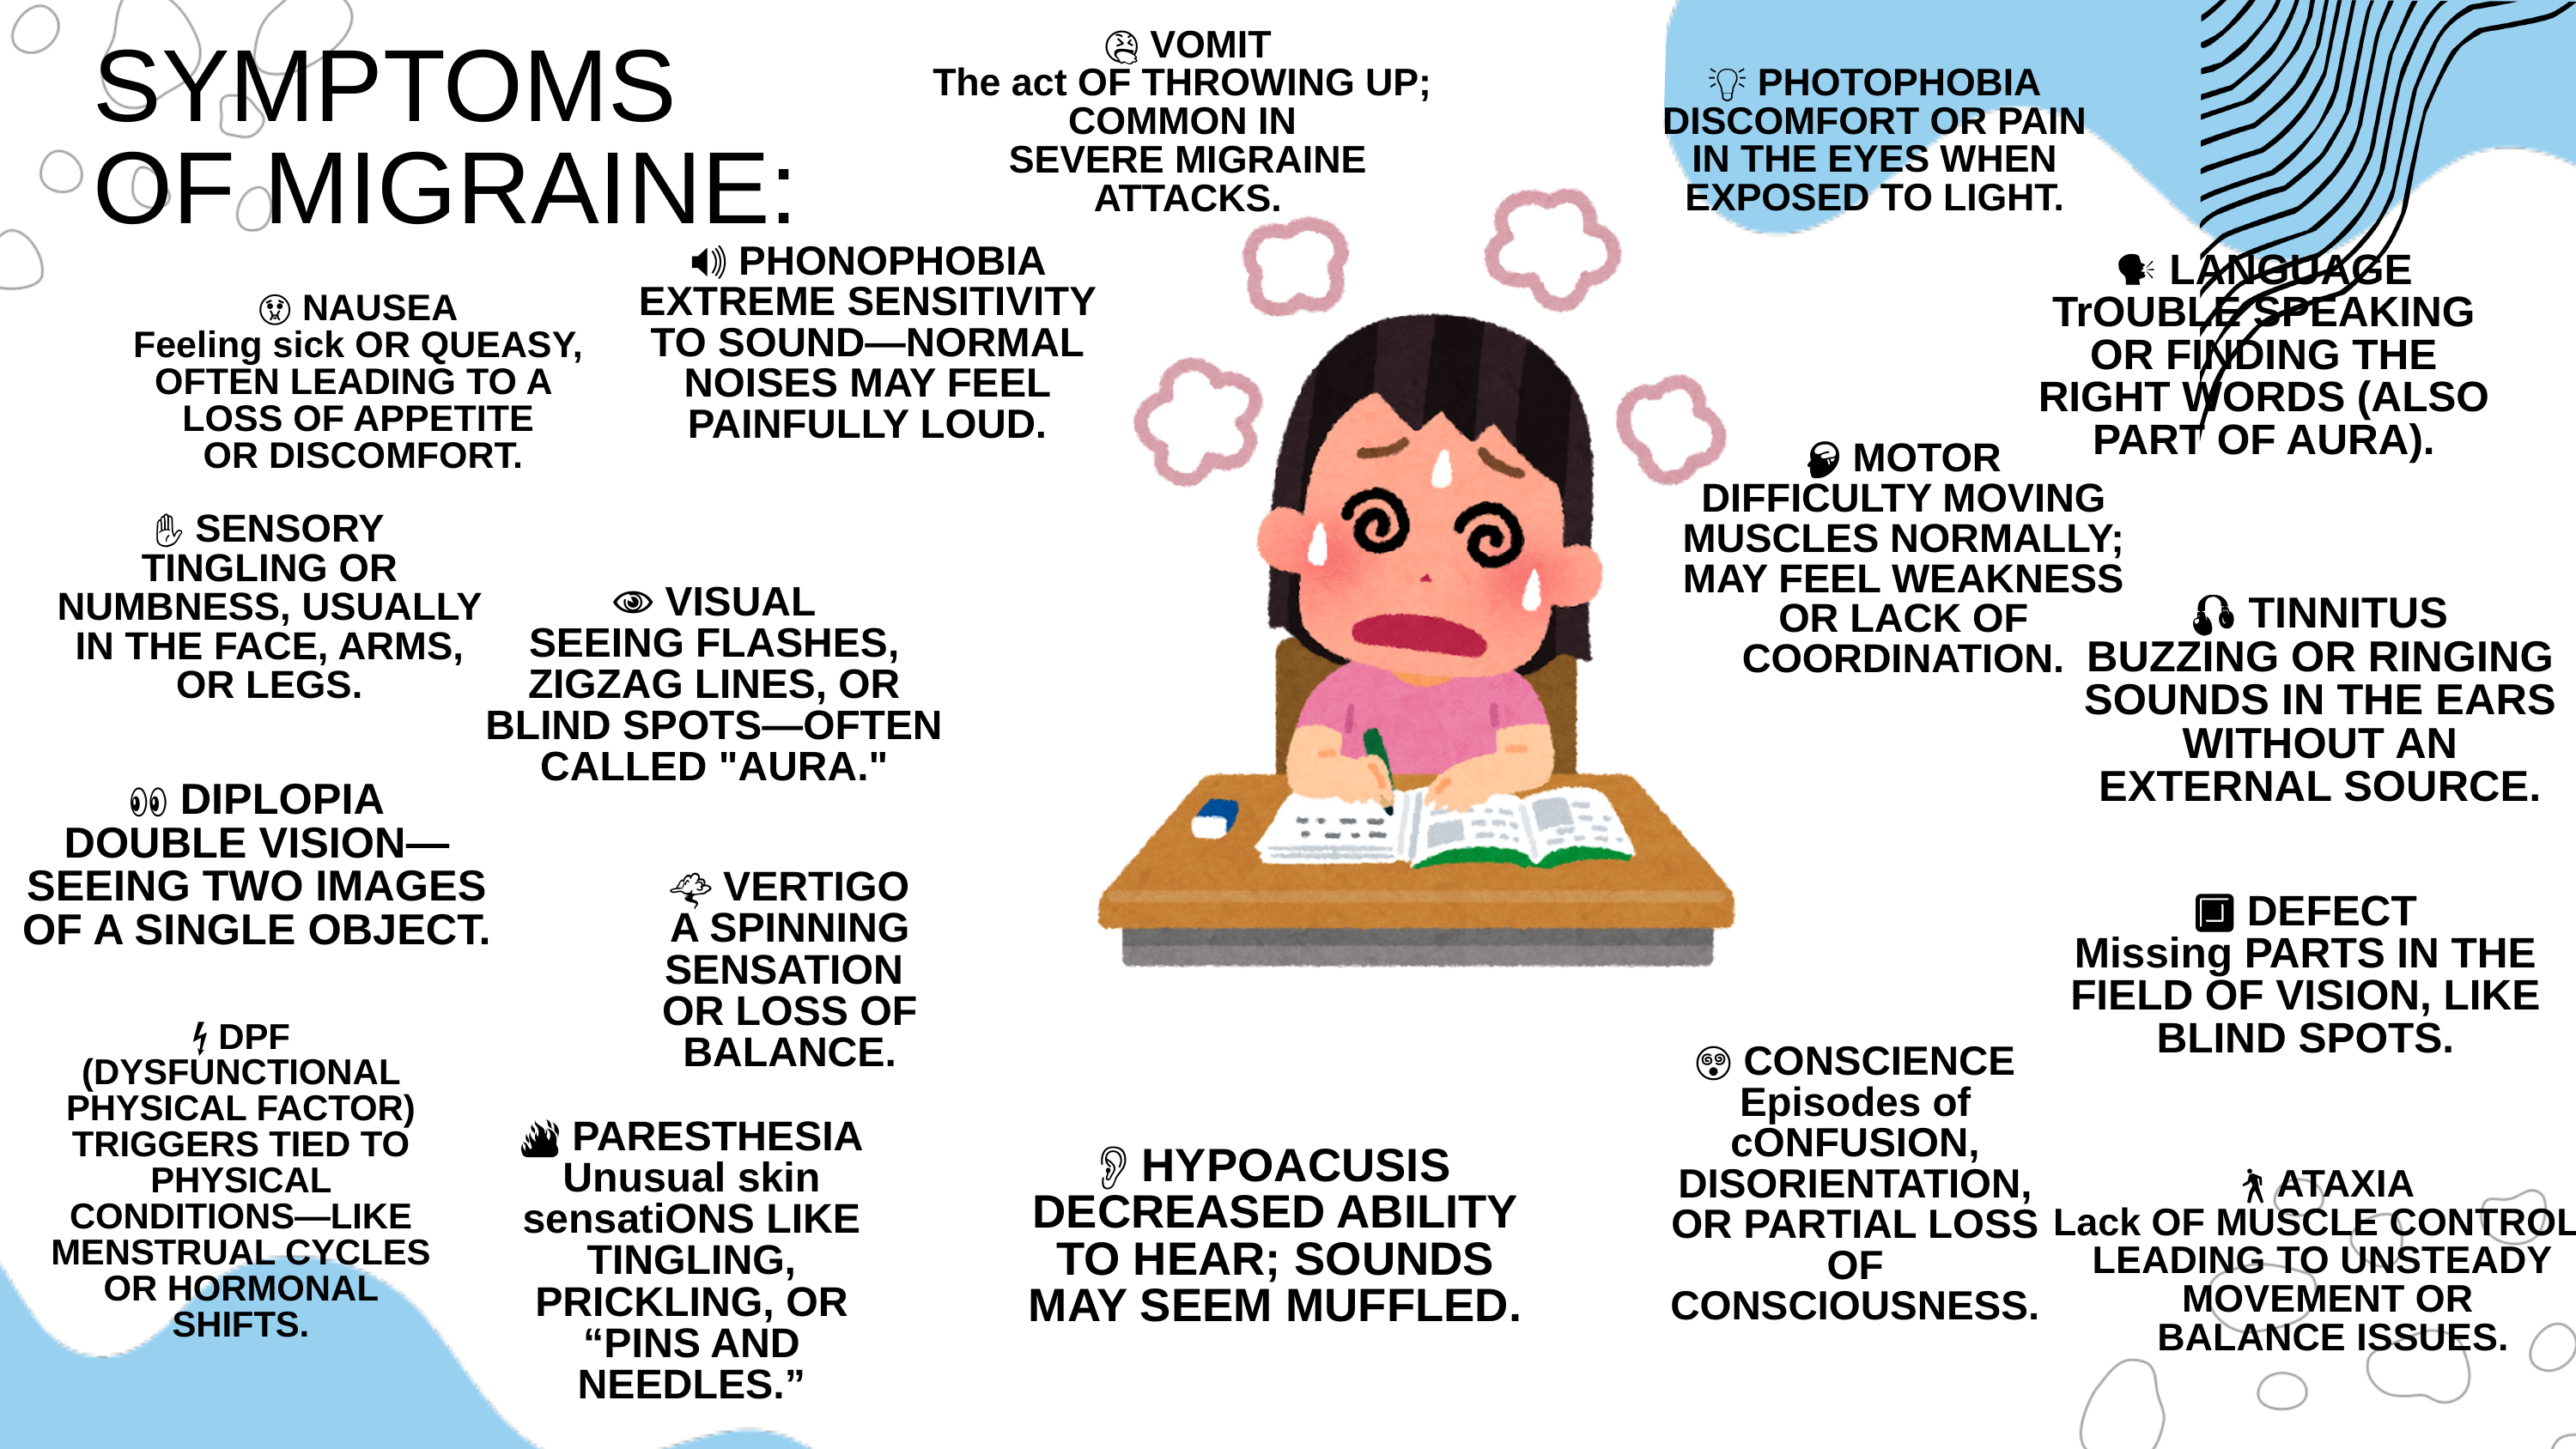

🤮 VOMIT
The act OF THROWING UP;
COMMON IN
SEVERE MIGRAINE ATTACKS.

SYMPTOMS OF MIGRAINE:
💡 PHOTOPHOBIA
DISCOMFORT OR PAIN IN THE EYES WHEN EXPOSED TO LIGHT.

🔊 PHONOPHOBIA
EXTREME SENSITIVITY TO SOUND—NORMAL NOISES MAY FEEL PAINFULLY LOUD.

🗣️ LANGUAGE
TrOUBLE SPEAKING OR FINDING THE RIGHT WORDS (ALSO PART OF AURA).

🤢 NAUSEA
Feeling sick OR QUEASY,
OFTEN LEADING TO A
LOSS OF APPETITE
 OR DISCOMFORT.

🧠 MOTOR
DIFFICULTY MOVING MUSCLES NORMALLY; MAY FEEL WEAKNESS OR LACK OF COORDINATION.

✋ SENSORY
TINGLING OR NUMBNESS, USUALLY IN THE FACE, ARMS, OR LEGS.

👁️ VISUAL
SEEING FLASHES, ZIGZAG LINES, OR BLIND SPOTS—OFTEN CALLED "AURA."

🎧 TINNITUS
BUZZING OR RINGING SOUNDS IN THE EARS WITHOUT AN EXTERNAL SOURCE.

👀 DIPLOPIA
DOUBLE VISION—SEEING TWO IMAGES OF A SINGLE OBJECT.

🌪️ VERTIGO
A SPINNING SENSATION
OR LOSS OF BALANCE.

🔲 DEFECT
Missing PARTS IN THE FIELD OF VISION, LIKE BLIND SPOTS.

⚡ DPF (DYSFUNCTIONAL PHYSICAL FACTOR)
TRIGGERS TIED TO PHYSICAL CONDITIONS—LIKE MENSTRUAL CYCLES OR HORMONAL SHIFTS.

😵 CONSCIENCE
Episodes of cONFUSION, DISORIENTATION, OR PARTIAL LOSS OF CONSCIOUSNESS.

🔥 PARESTHESIA
Unusual skin sensatiONS LIKE TINGLING, PRICKLING, OR “PINS AND NEEDLES.”

👂 HYPOACUSIS
DECREASED ABILITY TO HEAR; SOUNDS MAY SEEM MUFFLED.

🚶 ATAXIA
Lack OF MUSCLE CONTROL,
LEADING TO UNSTEADY
MOVEMENT OR
 BALANCE ISSUES.